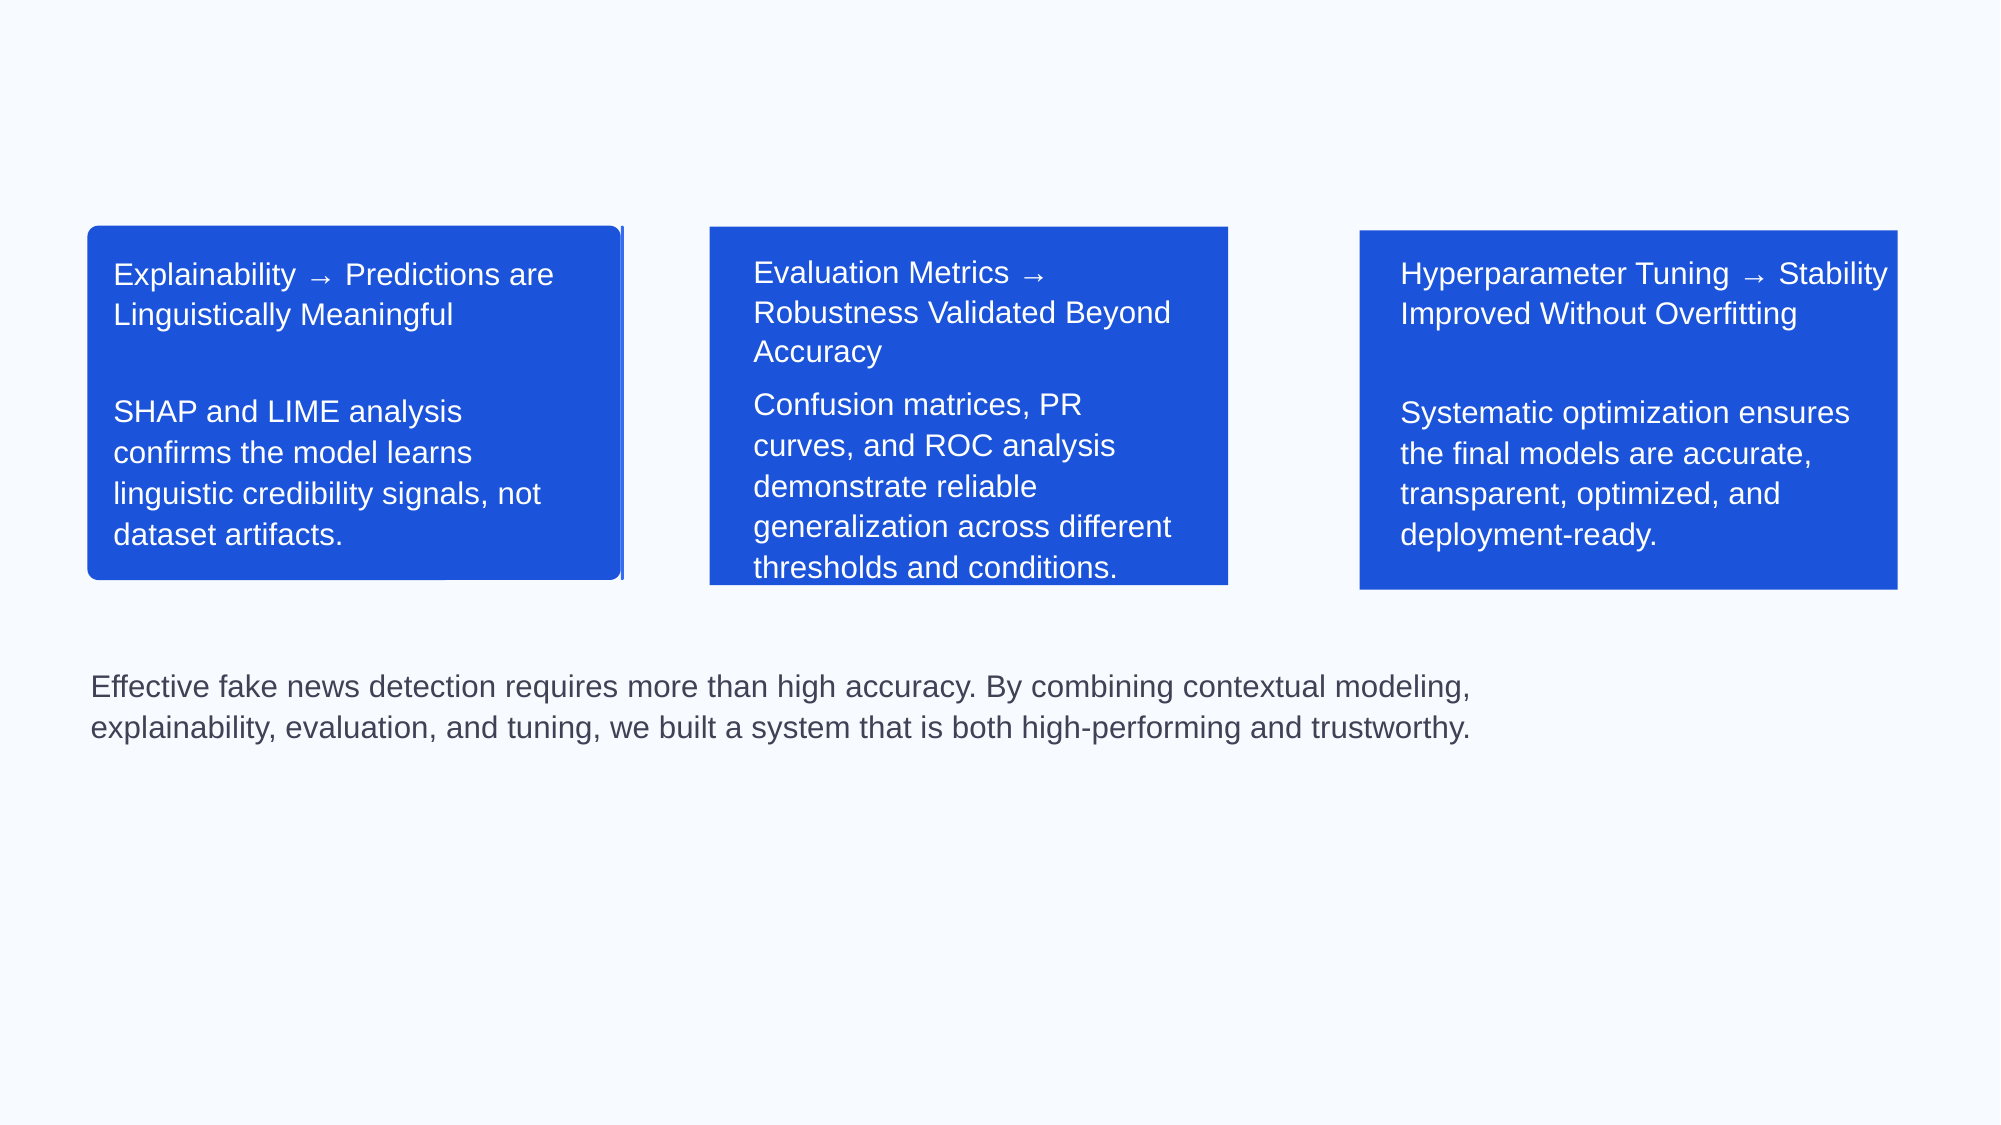

Evaluation Metrics → Robustness Validated Beyond Accuracy
Hyperparameter Tuning → Stability Improved Without Overfitting
Explainability → Predictions are Linguistically Meaningful
Confusion matrices, PR curves, and ROC analysis demonstrate reliable generalization across different thresholds and conditions.
SHAP and LIME analysis confirms the model learns linguistic credibility signals, not dataset artifacts.
Systematic optimization ensures the final models are accurate, transparent, optimized, and deployment-ready.
Effective fake news detection requires more than high accuracy. By combining contextual modeling, explainability, evaluation, and tuning, we built a system that is both high-performing and trustworthy.